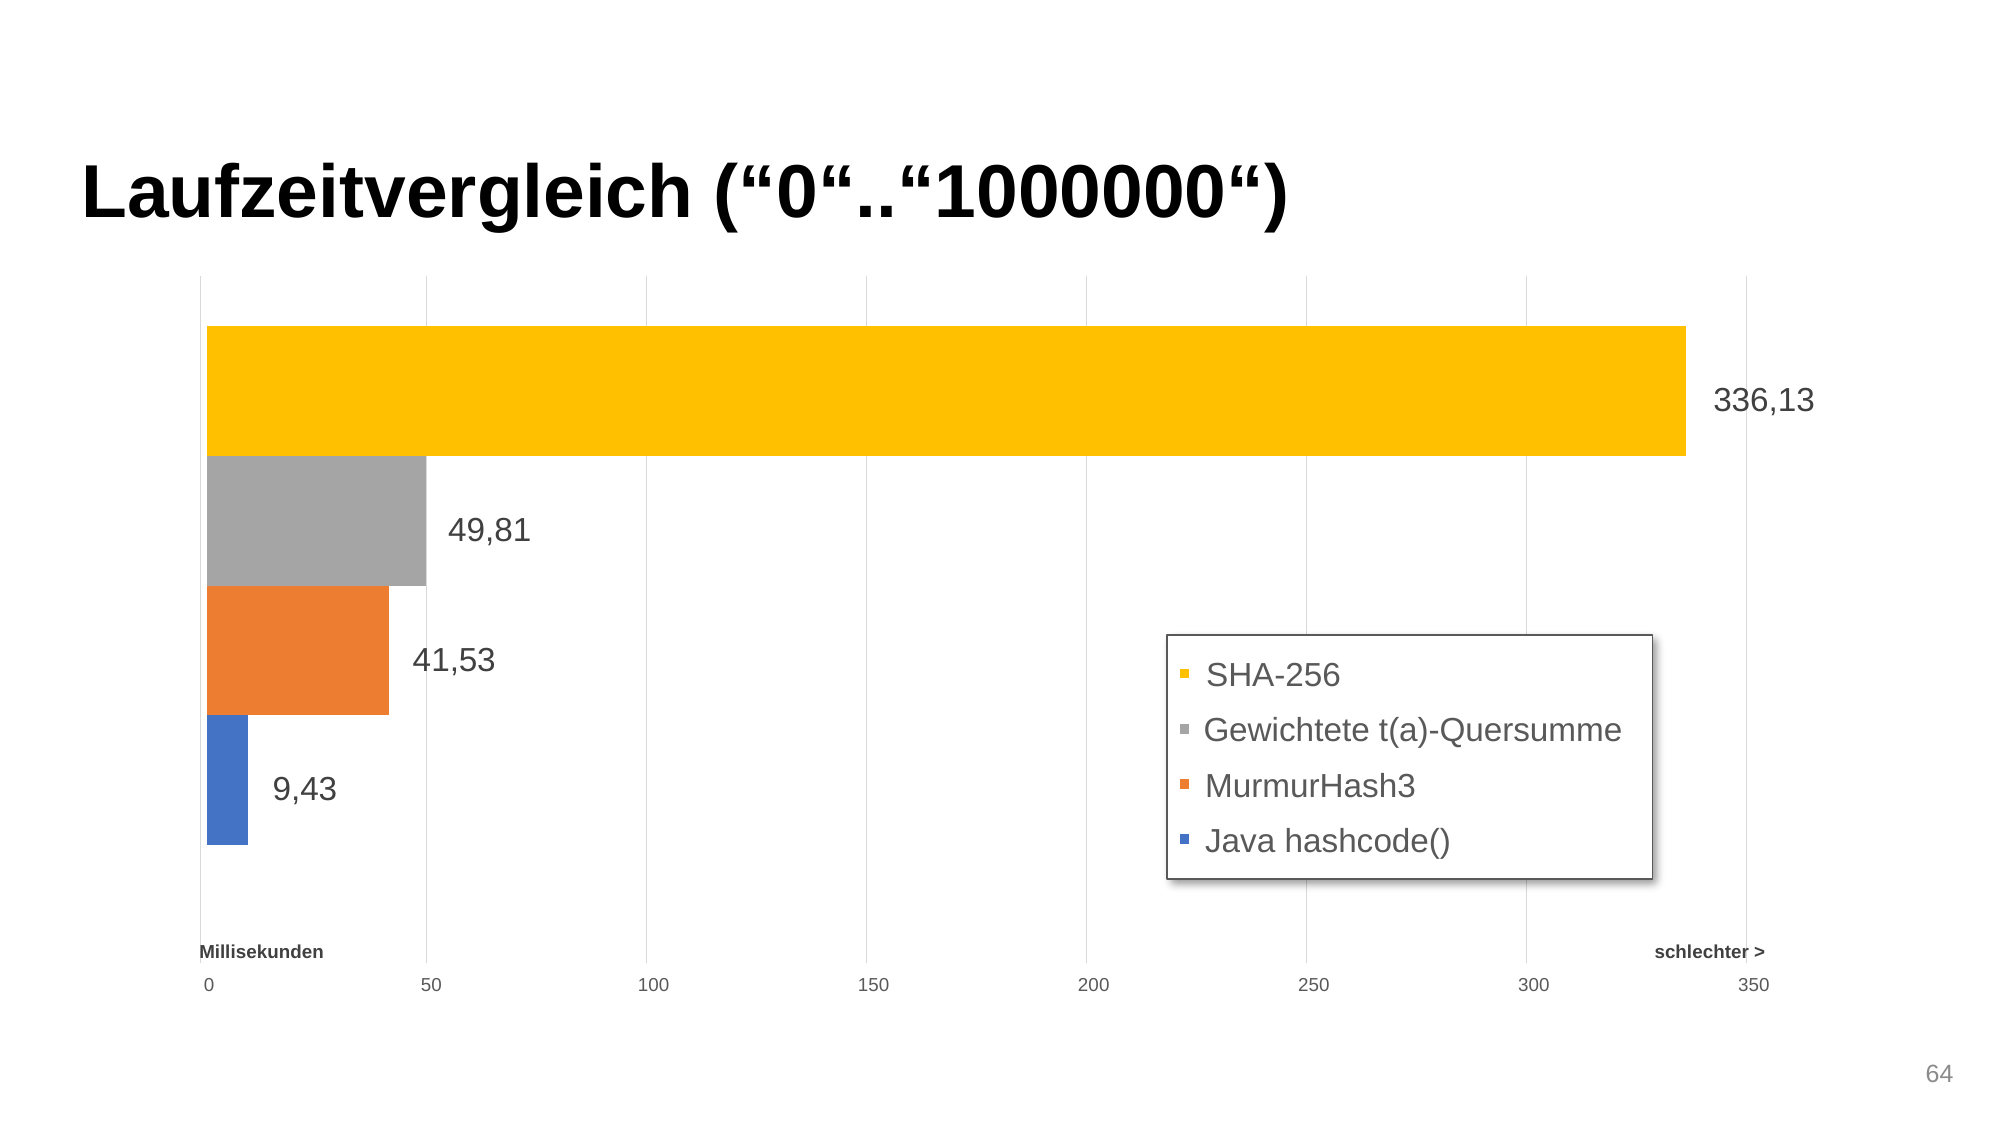

Laufzeitvergleich (“0“..“1000000“)

336,13

49,81

41,53

SHA-256

Gewichtete t(a)-Quersumme

MurmurHash3

Java hashcode()

9,43
Millisekunden
schlechter >
0
50
100
150
200
250
300
350
64